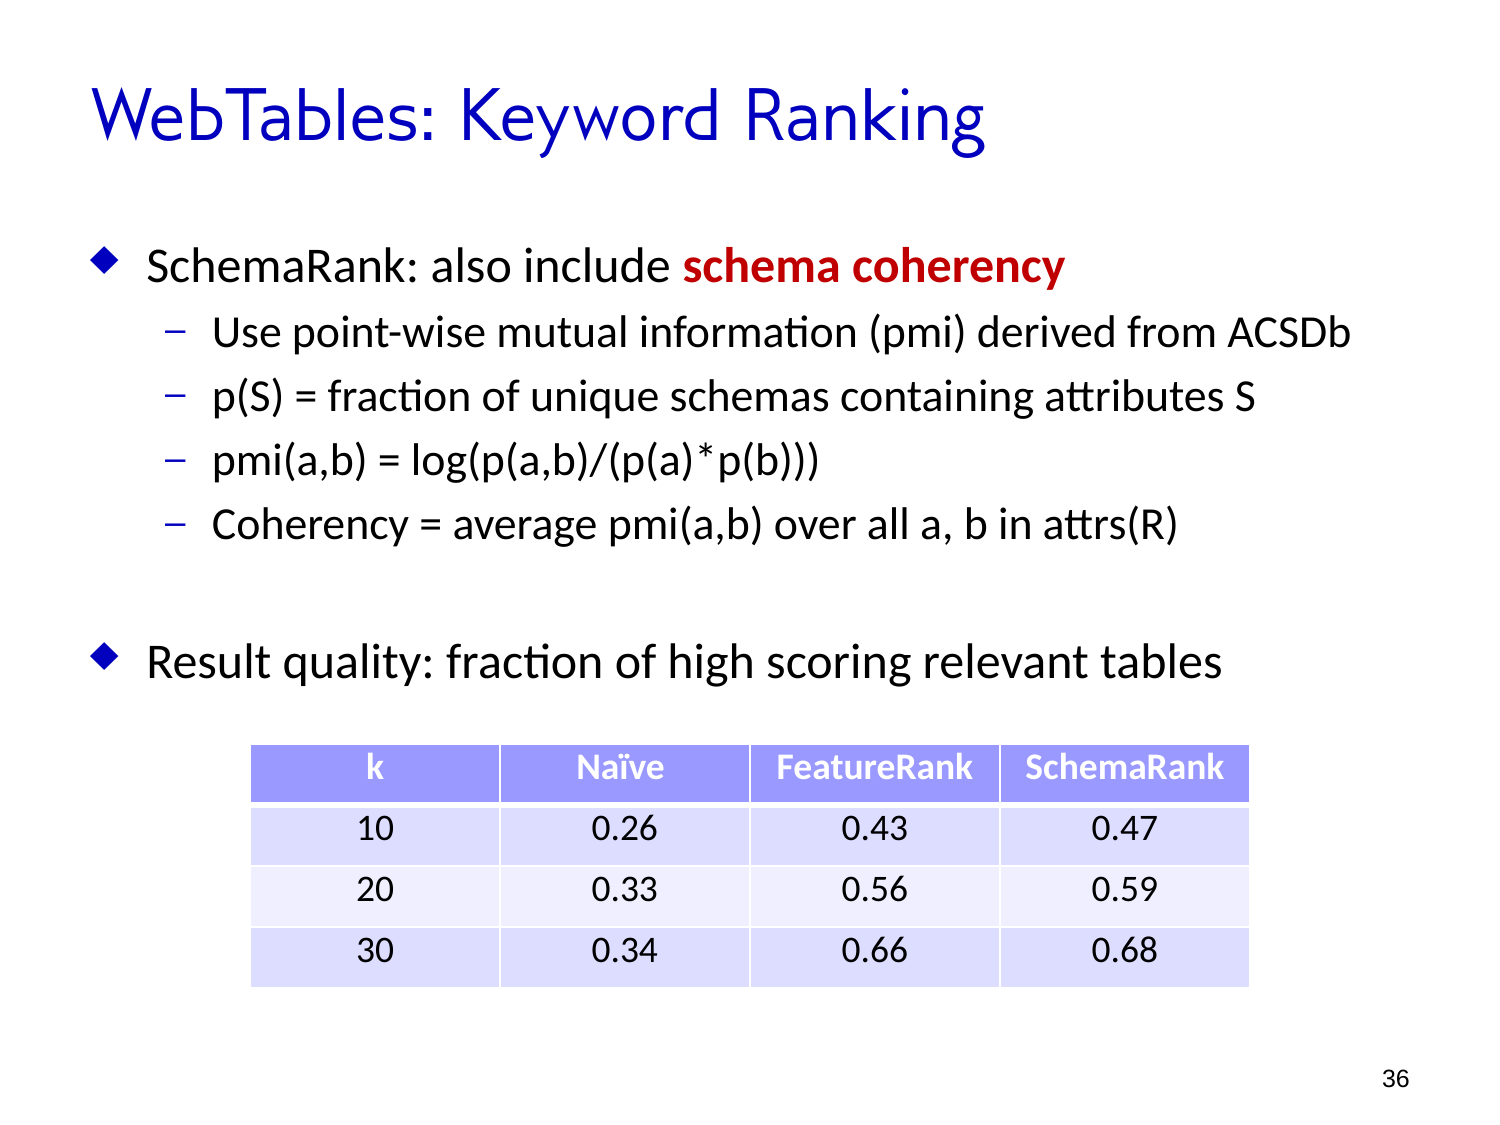

WebTables: Keyword Ranking
SchemaRank: also include schema coherency
Use point-wise mutual information (pmi) derived from ACSDb
p(S) = fraction of unique schemas containing attributes S
pmi(a,b) = log(p(a,b)/(p(a)*p(b)))
Coherency = average pmi(a,b) over all a, b in attrs(R)

Result quality: fraction of high scoring relevant tables
| k | Naïve | FeatureRank | SchemaRank |
| --- | --- | --- | --- |
| 10 | 0.26 | 0.43 | 0.47 |
| 20 | 0.33 | 0.56 | 0.59 |
| 30 | 0.34 | 0.66 | 0.68 |
36